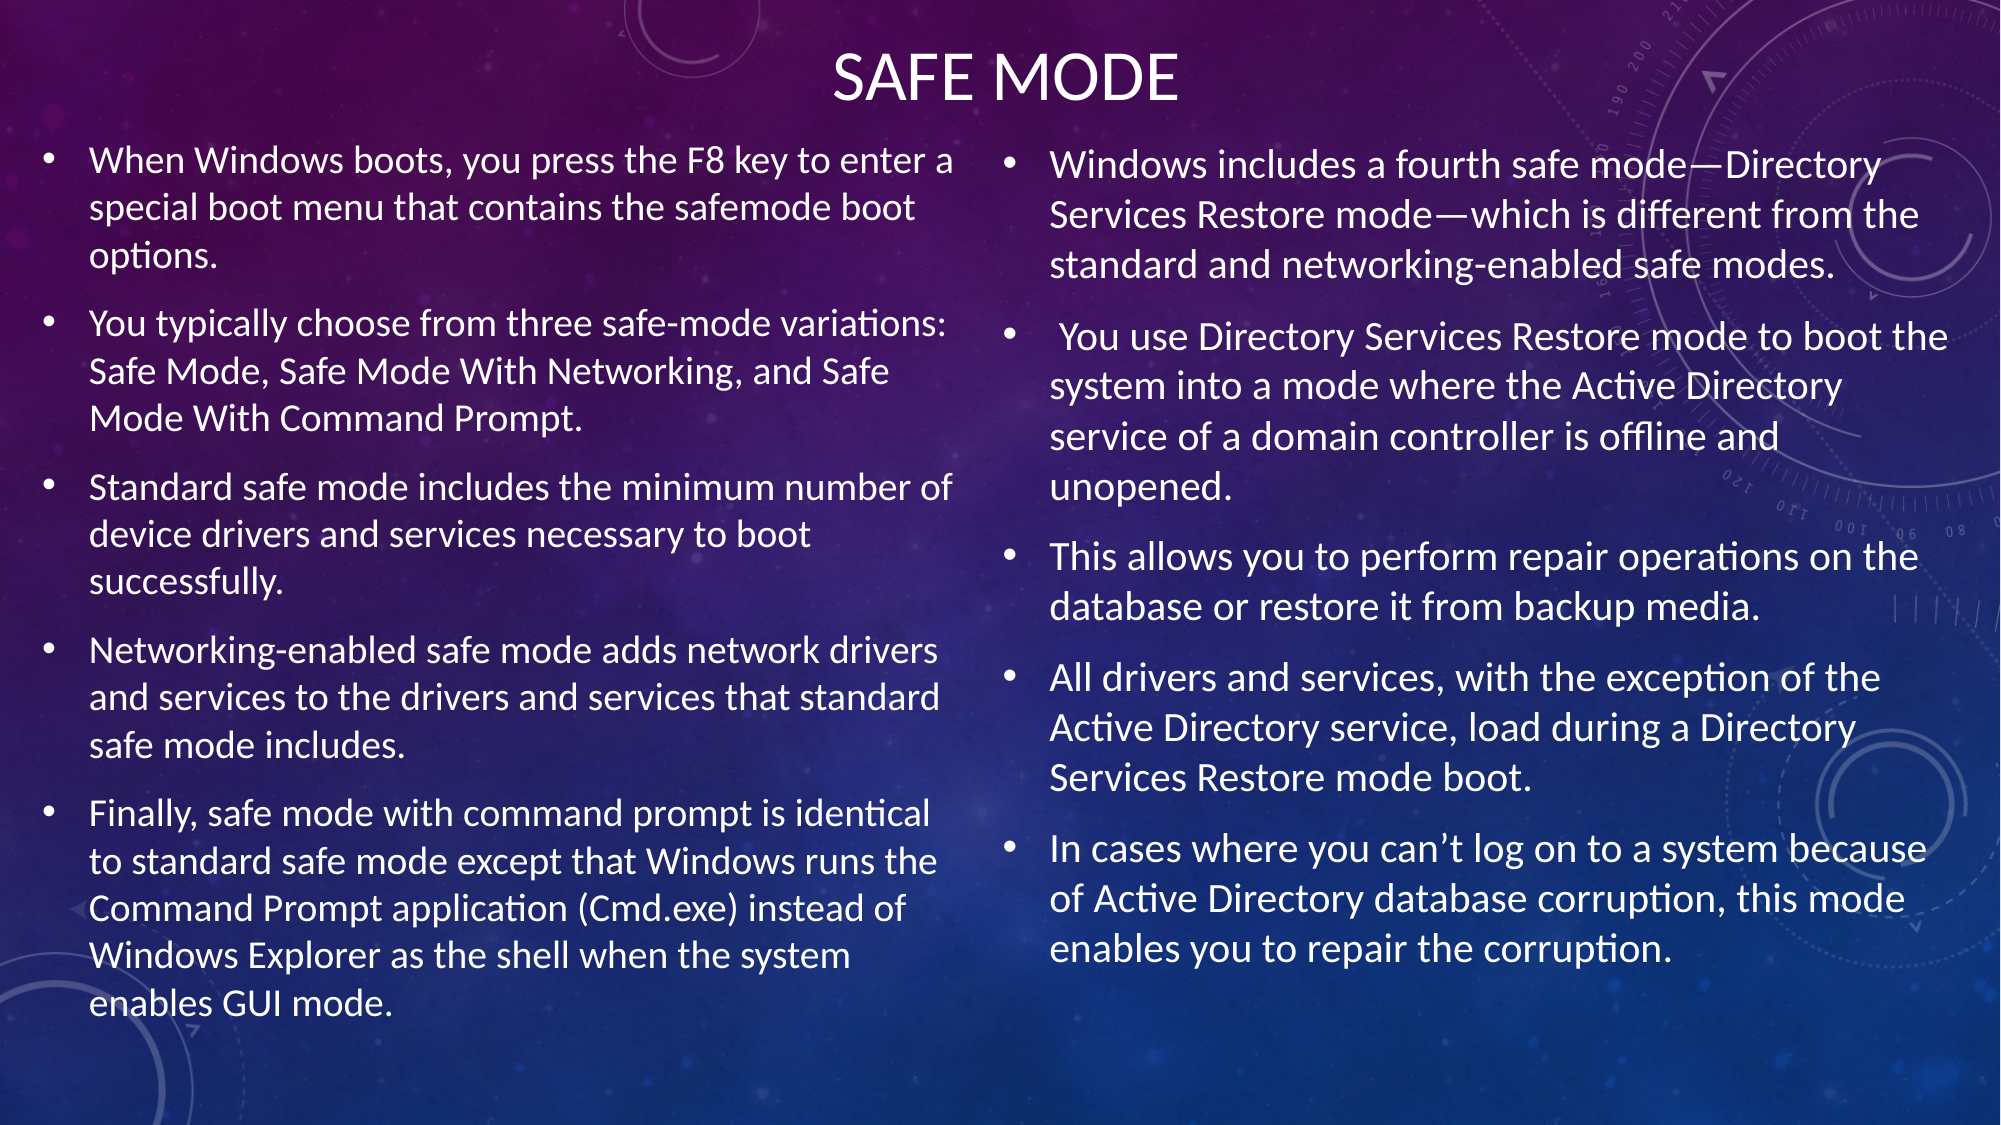

# Safe Mode
When Windows boots, you press the F8 key to enter a special boot menu that contains the safemode boot options.
You typically choose from three safe-mode variations: Safe Mode, Safe Mode With Networking, and Safe Mode With Command Prompt.
Standard safe mode includes the minimum number of device drivers and services necessary to boot successfully.
Networking-enabled safe mode adds network drivers and services to the drivers and services that standard safe mode includes.
Finally, safe mode with command prompt is identical to standard safe mode except that Windows runs the Command Prompt application (Cmd.exe) instead of Windows Explorer as the shell when the system enables GUI mode.
Windows includes a fourth safe mode—Directory Services Restore mode—which is different from the standard and networking-enabled safe modes.
 You use Directory Services Restore mode to boot the system into a mode where the Active Directory service of a domain controller is offline and unopened.
This allows you to perform repair operations on the database or restore it from backup media.
All drivers and services, with the exception of the Active Directory service, load during a Directory Services Restore mode boot.
In cases where you can’t log on to a system because of Active Directory database corruption, this mode enables you to repair the corruption.